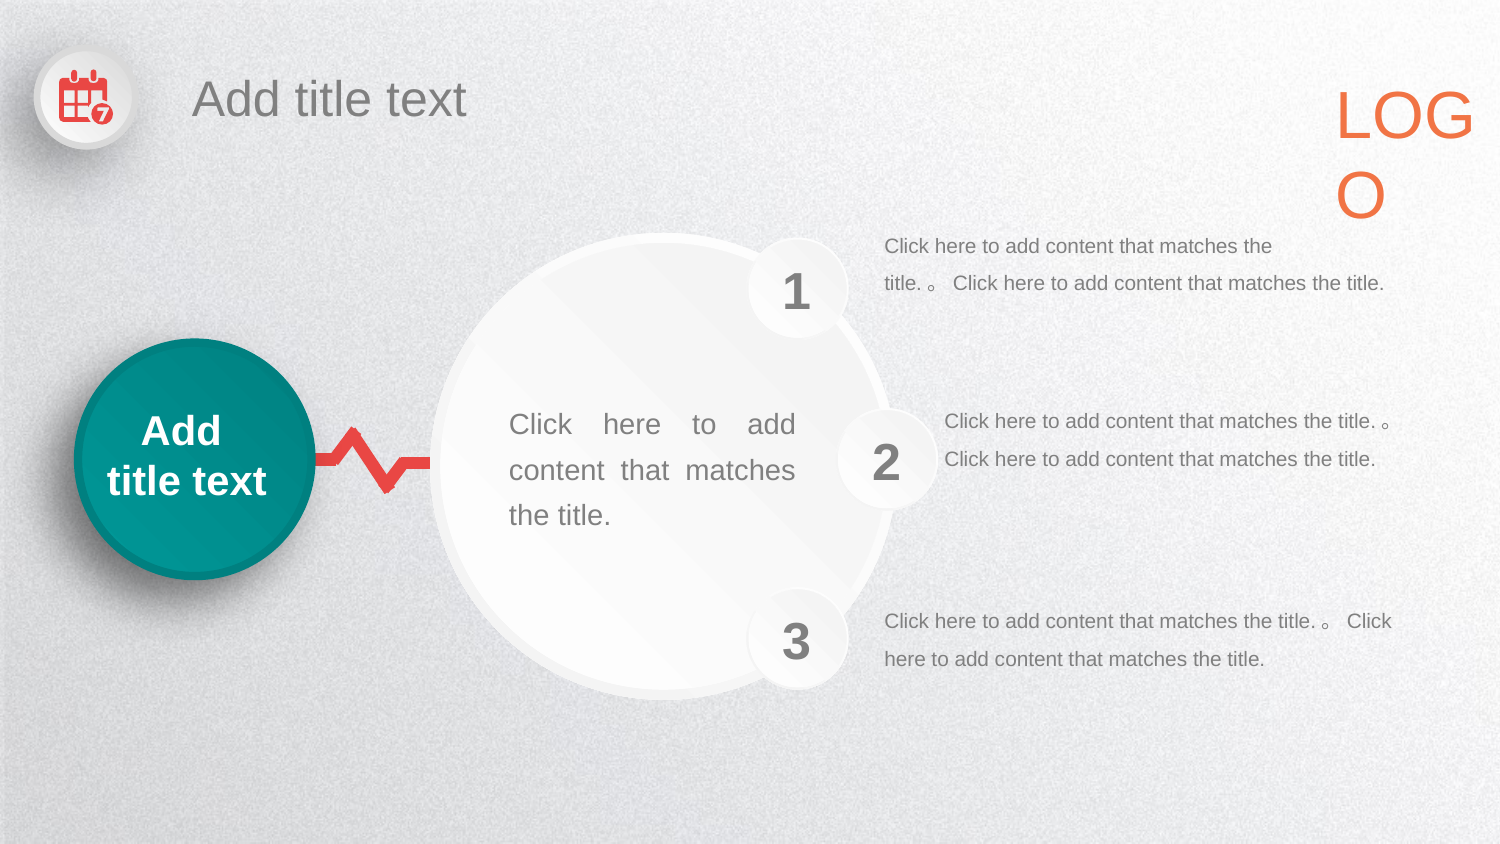

Add title text
LOGO
Click here to add content that matches the title.。Click here to add content that matches the title.

1

Click here to add content that matches the title.
Click here to add content that matches the title.。Click here to add content that matches the title.
Add
title text

2

3
Click here to add content that matches the title.。Click here to add content that matches the title.